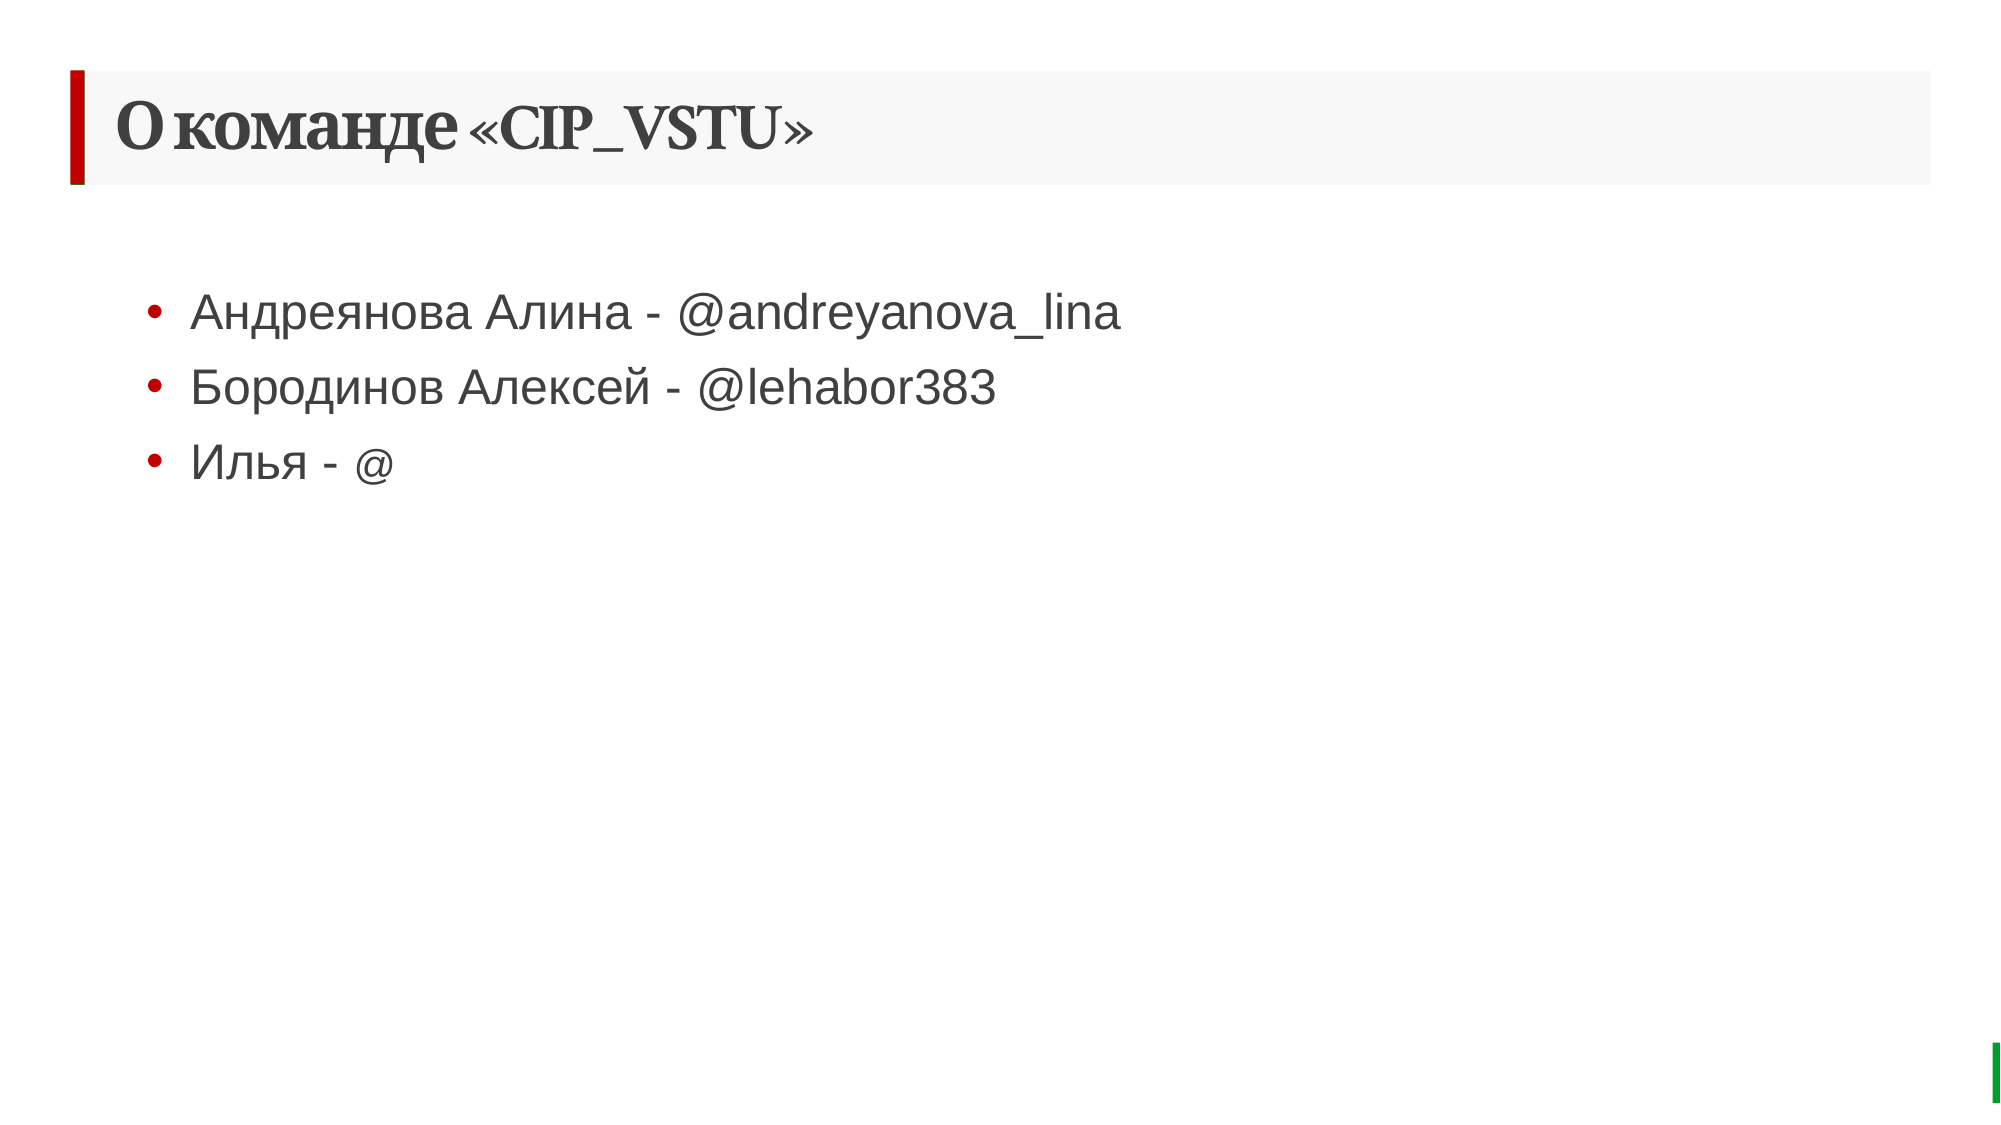

# О команде «CIP_VSTU»
Андреянова Алина - @andreyanova_lina
Бородинов Алексей - @lehabor383
Илья - @